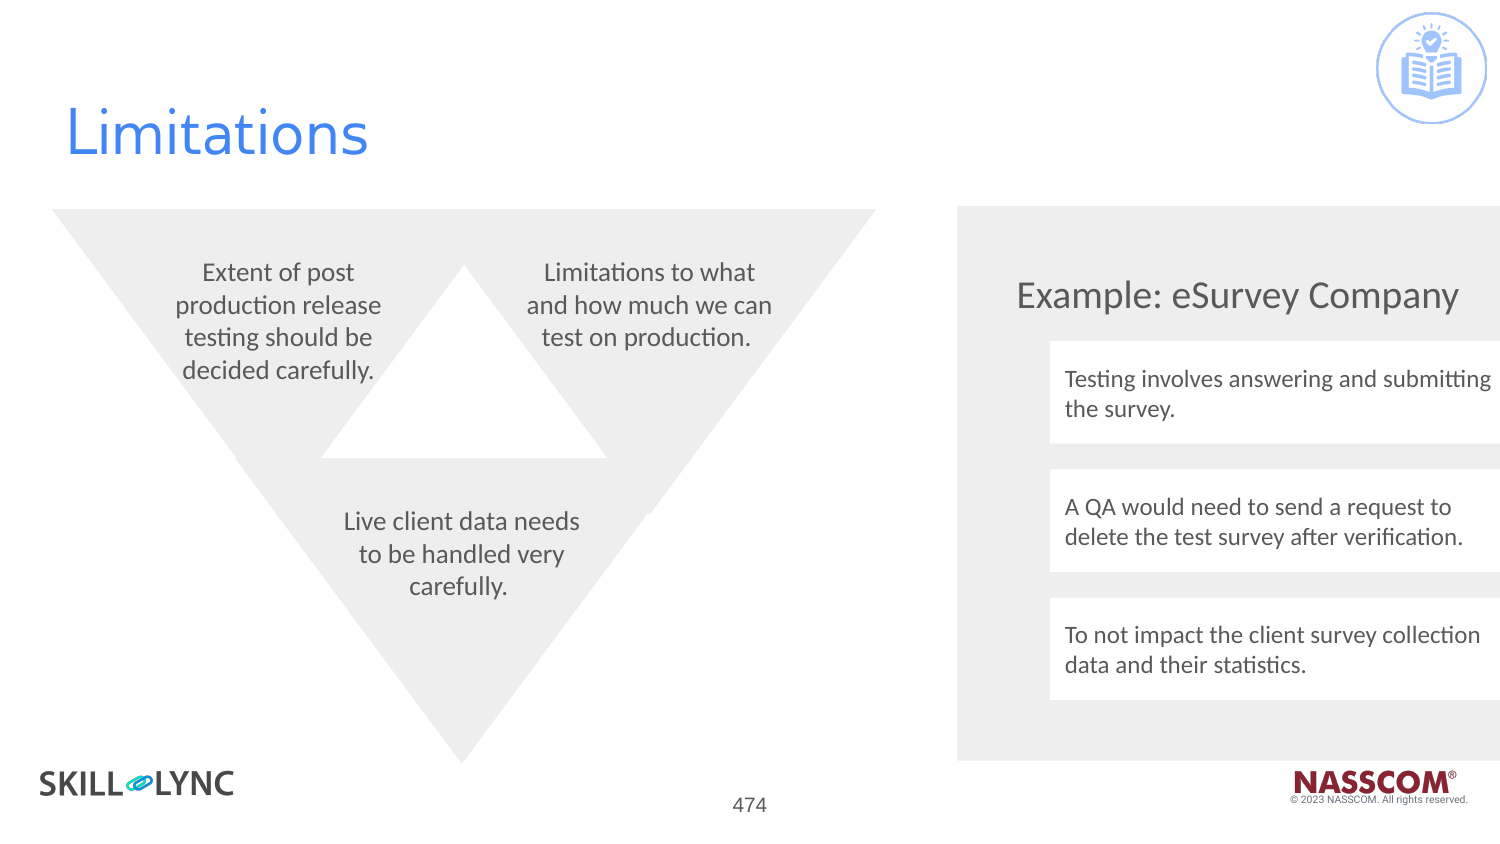

# Limitations

Example: eSurvey Company
Testing involves answering and submitting the survey.
A QA would need to send a request to delete the test survey after verification.
To not impact the client survey collection data and their statistics.

Extent of post production release testing should be decided carefully.

Limitations to what and how much we can test on production.

Live client data needs to be handled very carefully.
474